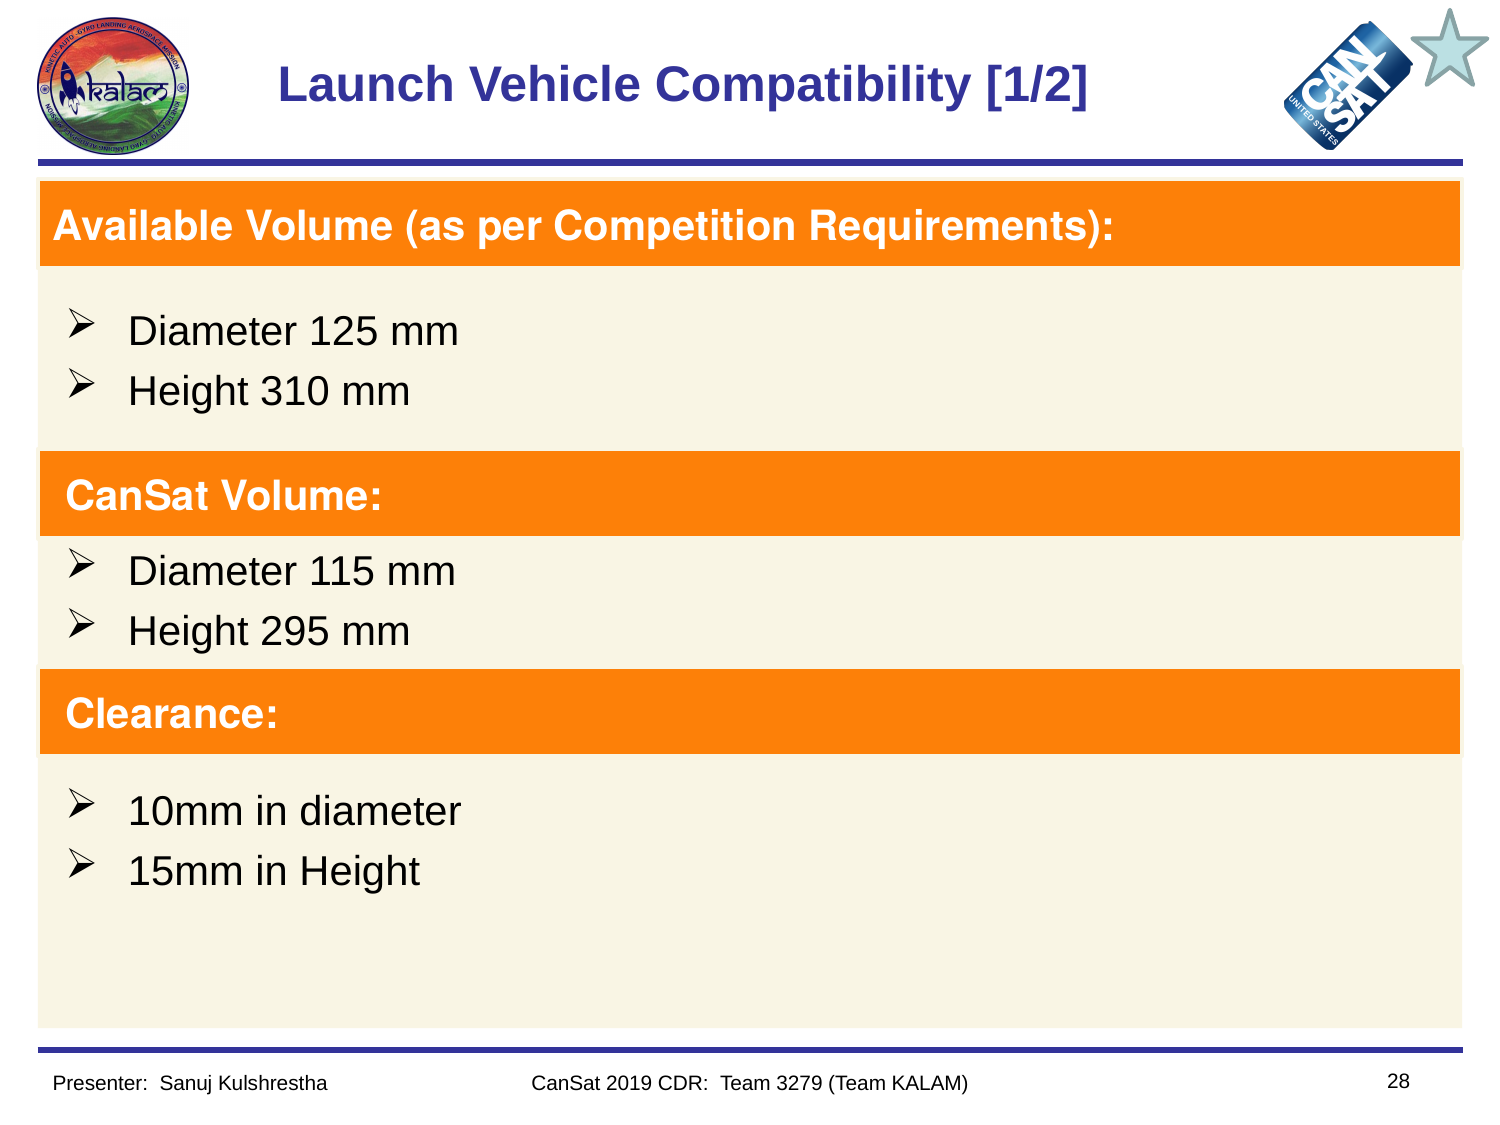

# Launch Vehicle Compatibility [1/2]
Available Volume (as per Competition Requirements):
Diameter 125 mm
Height 310 mm

Diameter 115 mm
Height 295 mm

10mm in diameter
15mm in Height
Available Volume (as per Competition Requirements):
CanSat Volume:
Clearance:
28
Presenter:  Sanuj Kulshrestha
CanSat 2019 CDR:  Team 3279 (Team KALAM)